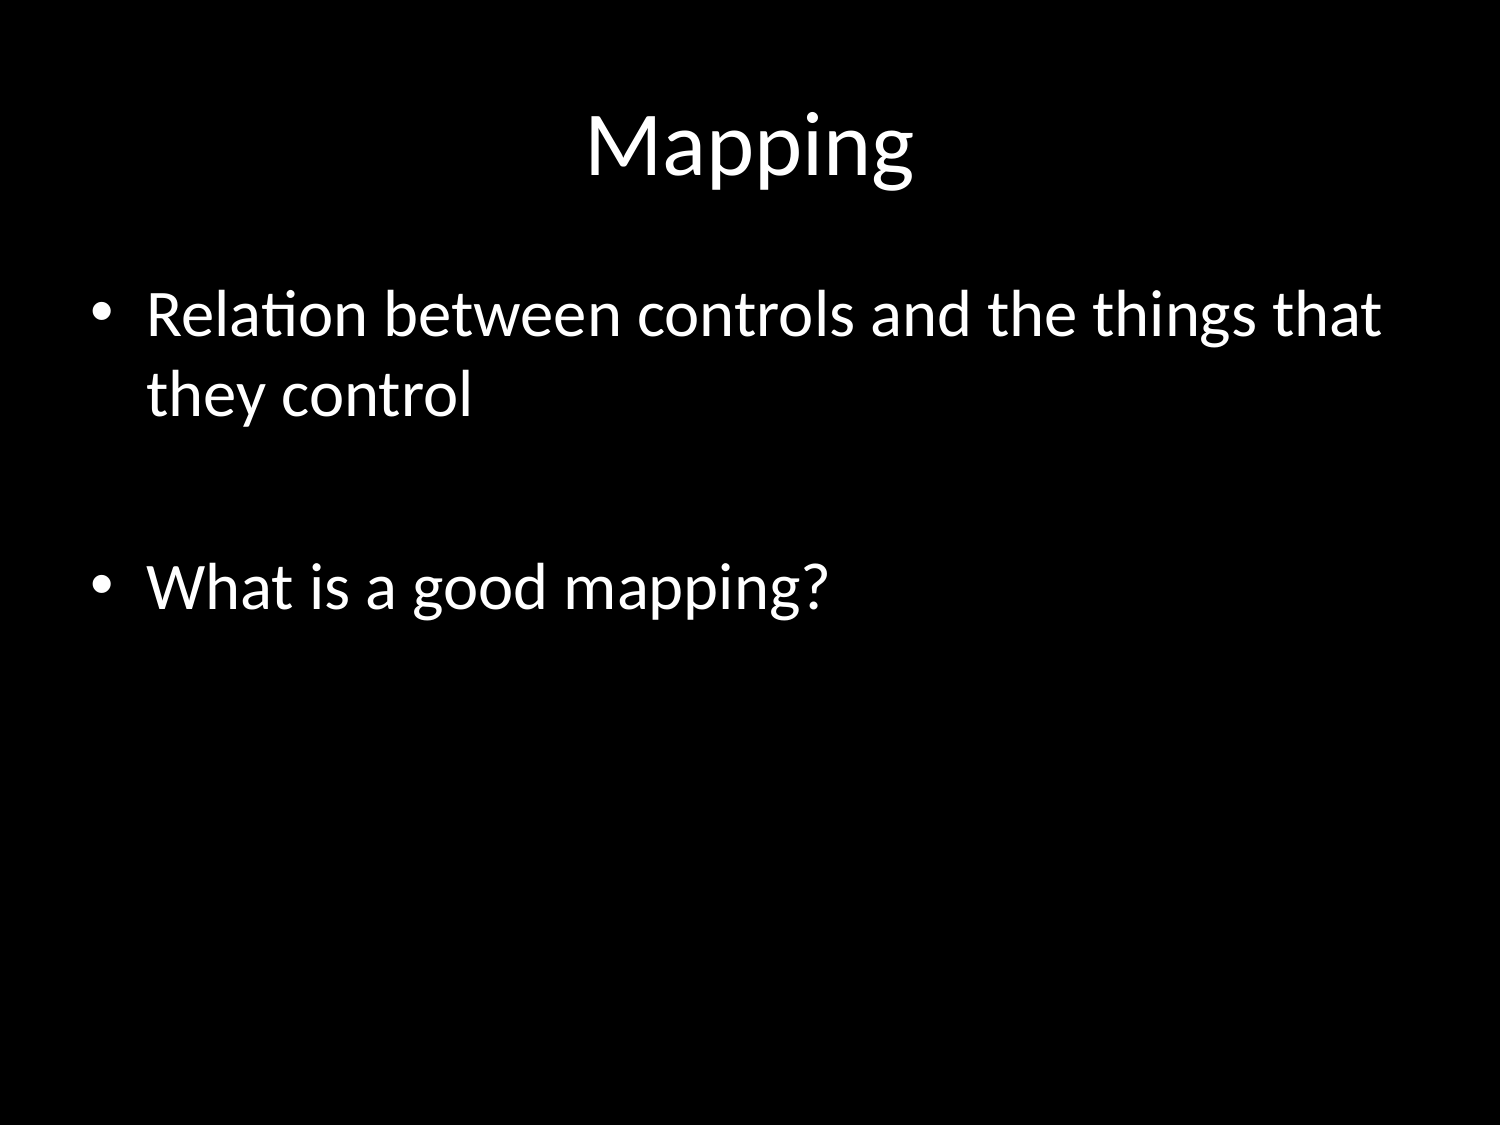

# Mapping
Relation between controls and the things that they control

What is a good mapping?